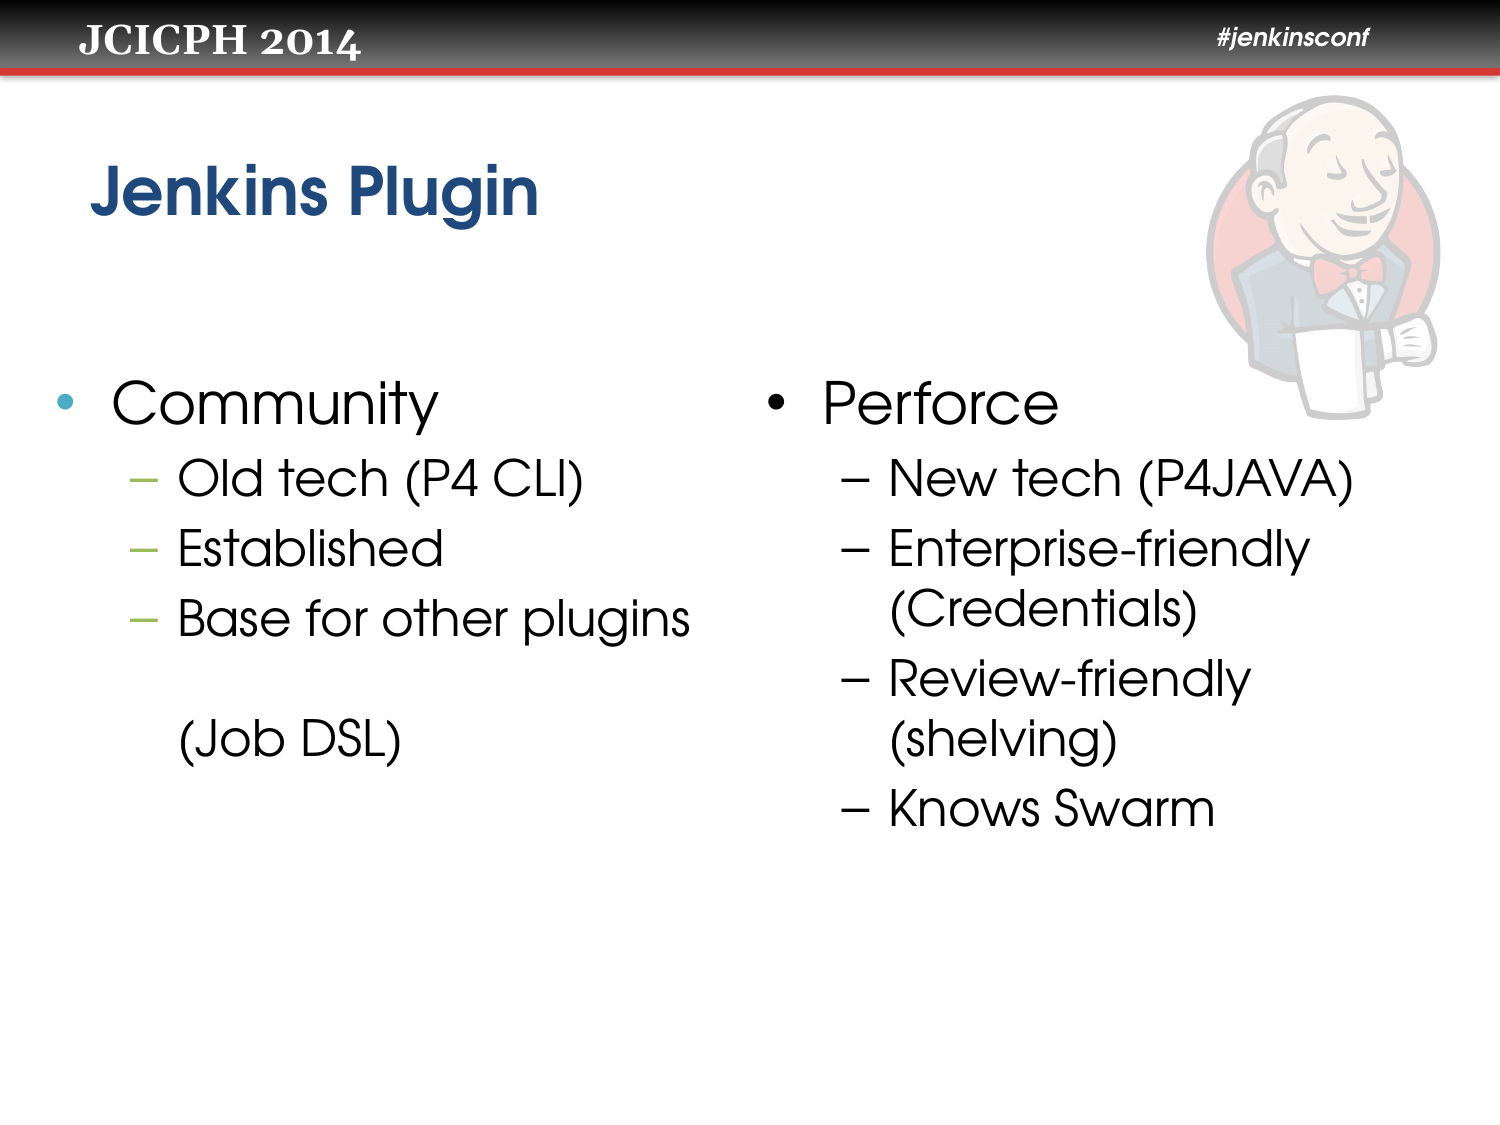

# Jenkins Plugin
Community
Old tech (P4 CLI)
Established
Base for other plugins
(Job DSL)
Perforce
New tech (P4JAVA)
Enterprise-friendly (Credentials)
Review-friendly (shelving)
Knows Swarm